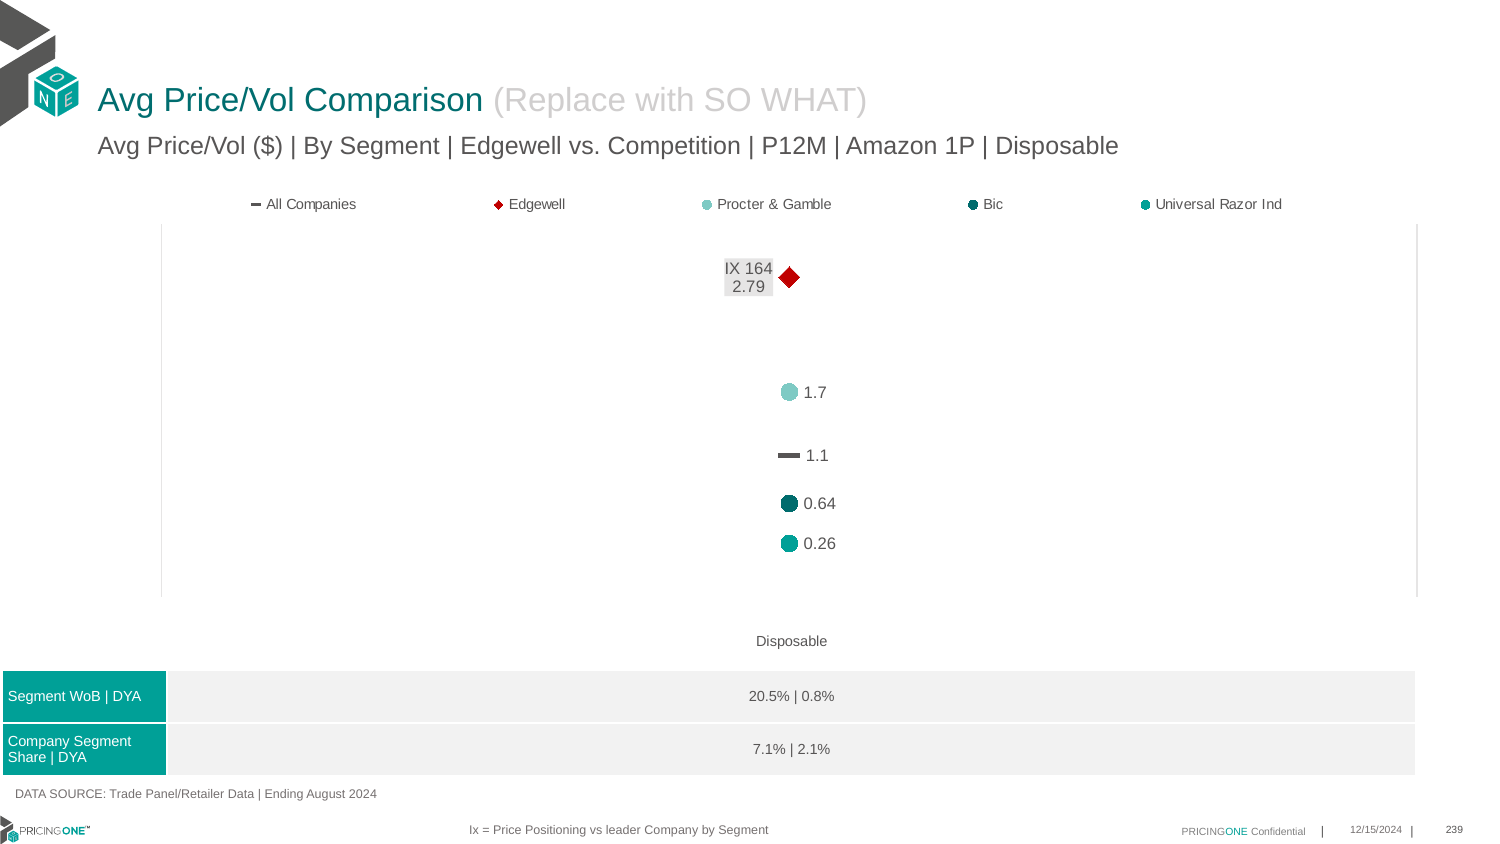

# Avg Price/Vol Comparison (Replace with SO WHAT)
Avg Price/Vol ($) | By Segment | Edgewell vs. Competition | P12M | Amazon 1P | Disposable

### Chart

| Category | All Companies | Edgewell | Procter & Gamble | Bic | Universal Razor Ind |
|---|---|---|---|---|---|
| IX 164 | 1.1 | 2.79 | 1.7 | 0.64 | 0.26 |
|  | Disposable |
| --- | --- |
| Segment WoB | DYA | 20.5% | 0.8% |
| Company Segment Share | DYA | 7.1% | 2.1% |
DATA SOURCE: Trade Panel/Retailer Data | Ending August 2024
Ix = Price Positioning vs leader Company by Segment
12/15/2024
239